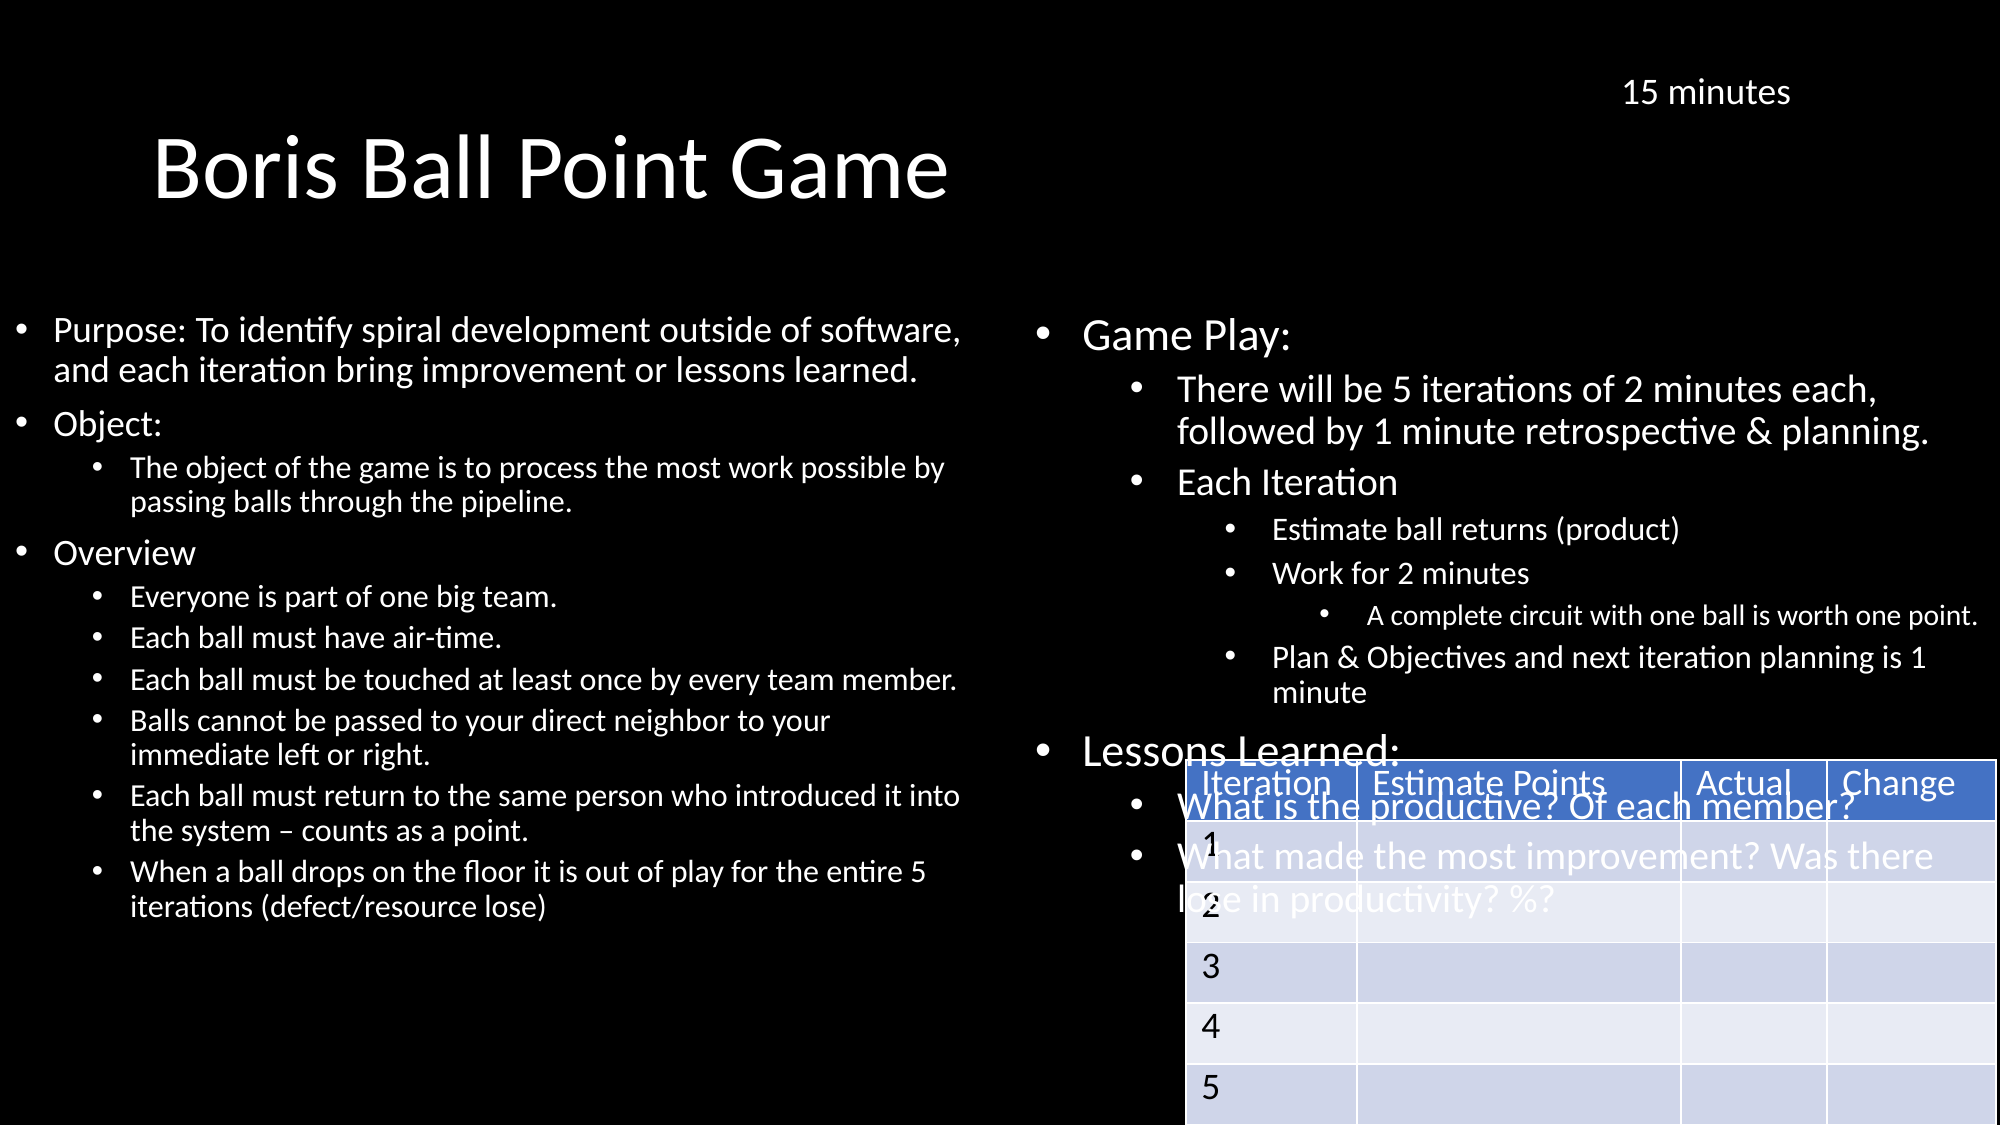

# Boris Ball Point Game
15 minutes
Purpose: To identify spiral development outside of software, and each iteration bring improvement or lessons learned.
Object:
The object of the game is to process the most work possible by passing balls through the pipeline.
Overview
Everyone is part of one big team.
Each ball must have air-time.
Each ball must be touched at least once by every team member.
Balls cannot be passed to your direct neighbor to your immediate left or right.
Each ball must return to the same person who introduced it into the system – counts as a point.
When a ball drops on the floor it is out of play for the entire 5 iterations (defect/resource lose)
Game Play:
There will be 5 iterations of 2 minutes each, followed by 1 minute retrospective & planning.
Each Iteration
Estimate ball returns (product)
Work for 2 minutes
A complete circuit with one ball is worth one point.
Plan & Objectives and next iteration planning is 1 minute
Lessons Learned:
What is the productive? Of each member?
What made the most improvement? Was there lose in productivity? %?

| Iteration | Estimate Points | Actual | Change |
| --- | --- | --- | --- |
| 1 |  |  |  |
| 2 |  |  |  |
| 3 |  |  |  |
| 4 |  |  |  |
| 5 |  |  |  |